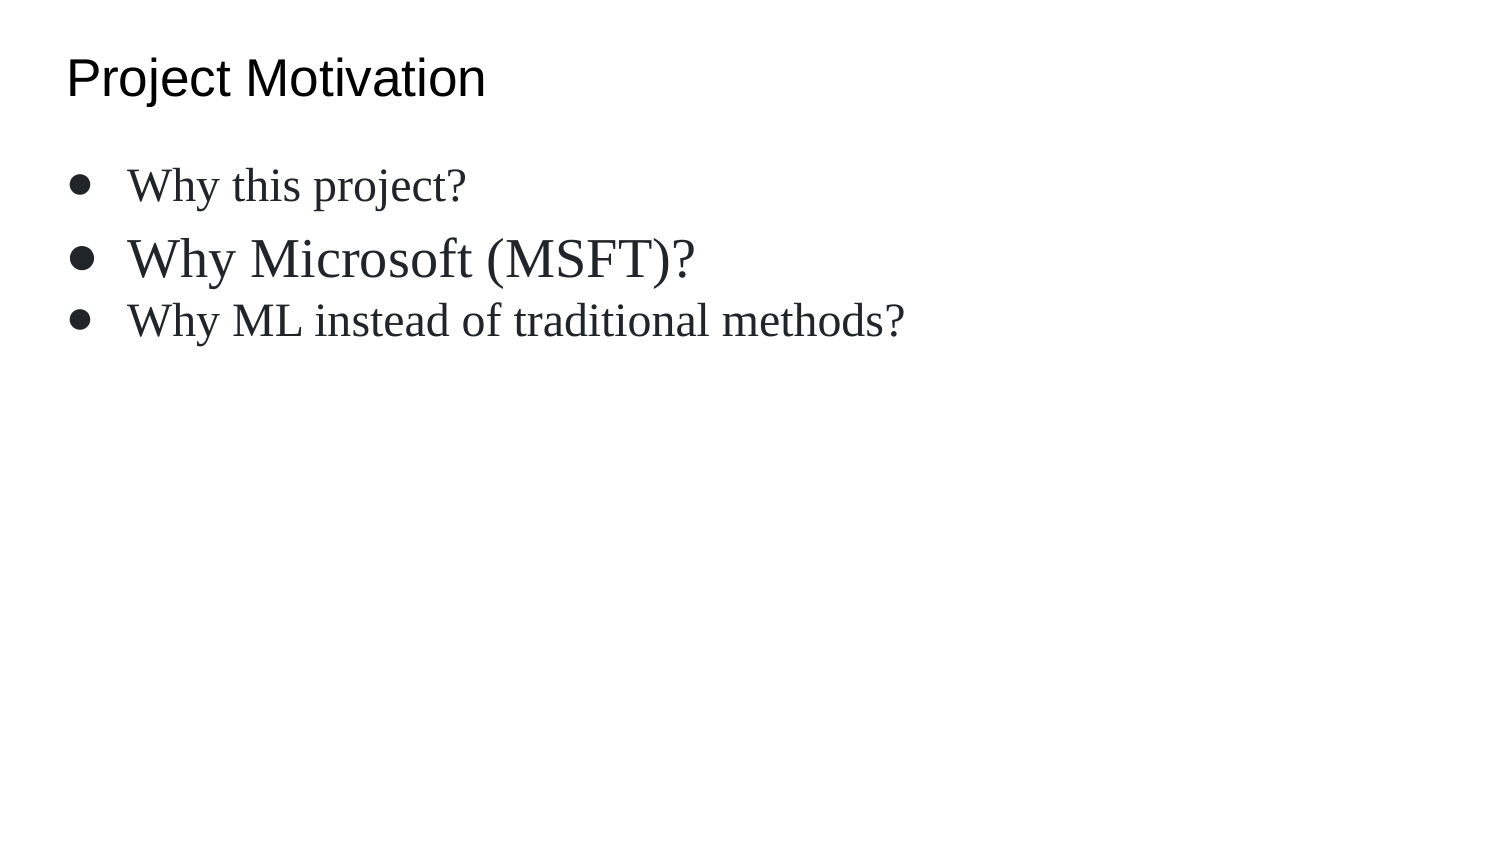

Project Motivation
Why this project?
Why Microsoft (MSFT)?
Why ML instead of traditional methods?